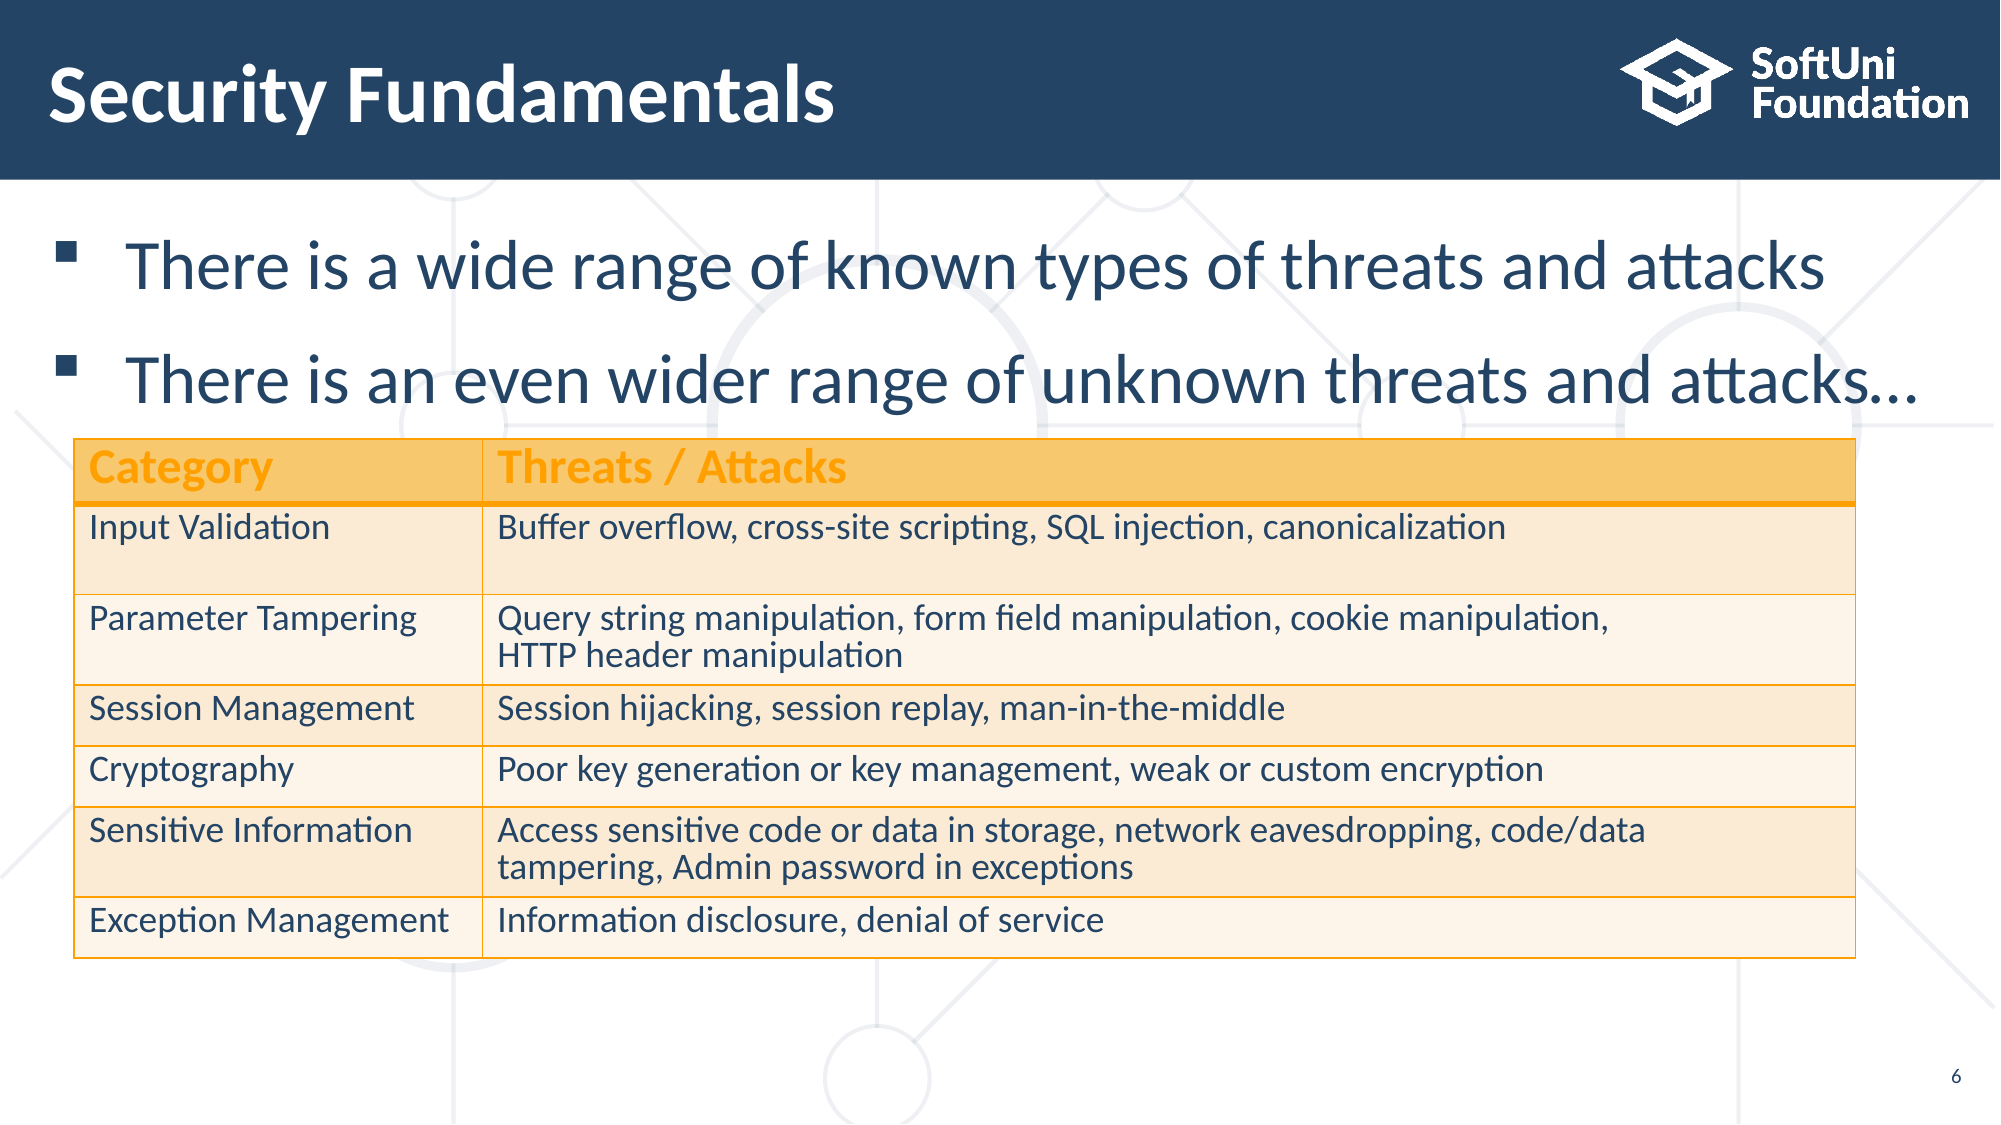

# Security Fundamentals
There is a wide range of known types of threats and attacks
There is an even wider range of unknown threats and attacks…
| Category | Threats / Attacks |
| --- | --- |
| Input Validation | Buffer overflow, cross-site scripting, SQL injection, canonicalization |
| Parameter Tampering | Query string manipulation, form field manipulation, cookie manipulation, HTTP header manipulation |
| Session Management | Session hijacking, session replay, man-in-the-middle |
| Cryptography | Poor key generation or key management, weak or custom encryption |
| Sensitive Information | Access sensitive code or data in storage, network eavesdropping, code/data tampering, Admin password in exceptions |
| Exception Management | Information disclosure, denial of service |
6